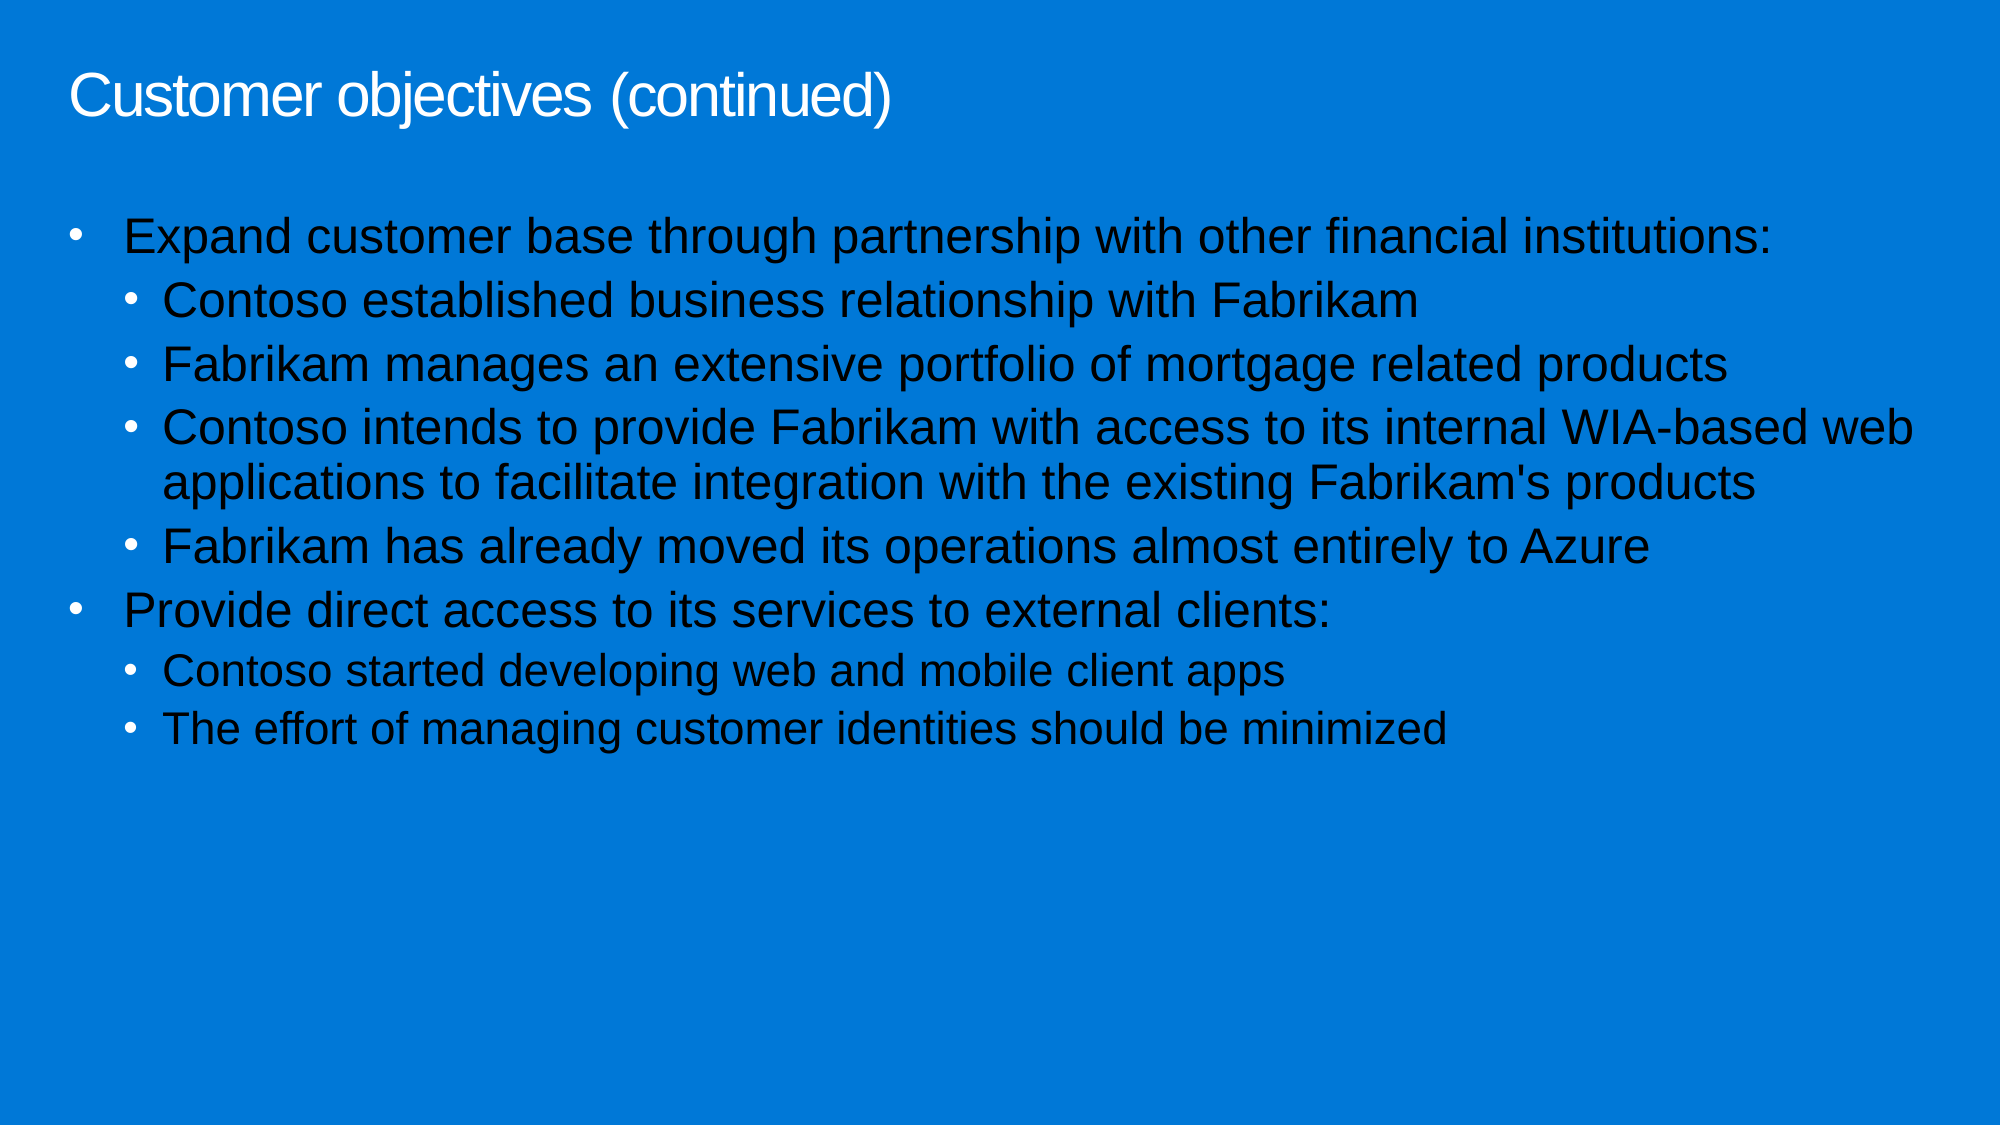

# Customer objectives (continued)
Expand customer base through partnership with other financial institutions:
Contoso established business relationship with Fabrikam
Fabrikam manages an extensive portfolio of mortgage related products
Contoso intends to provide Fabrikam with access to its internal WIA-based web applications to facilitate integration with the existing Fabrikam's products
Fabrikam has already moved its operations almost entirely to Azure
Provide direct access to its services to external clients:
Contoso started developing web and mobile client apps
The effort of managing customer identities should be minimized